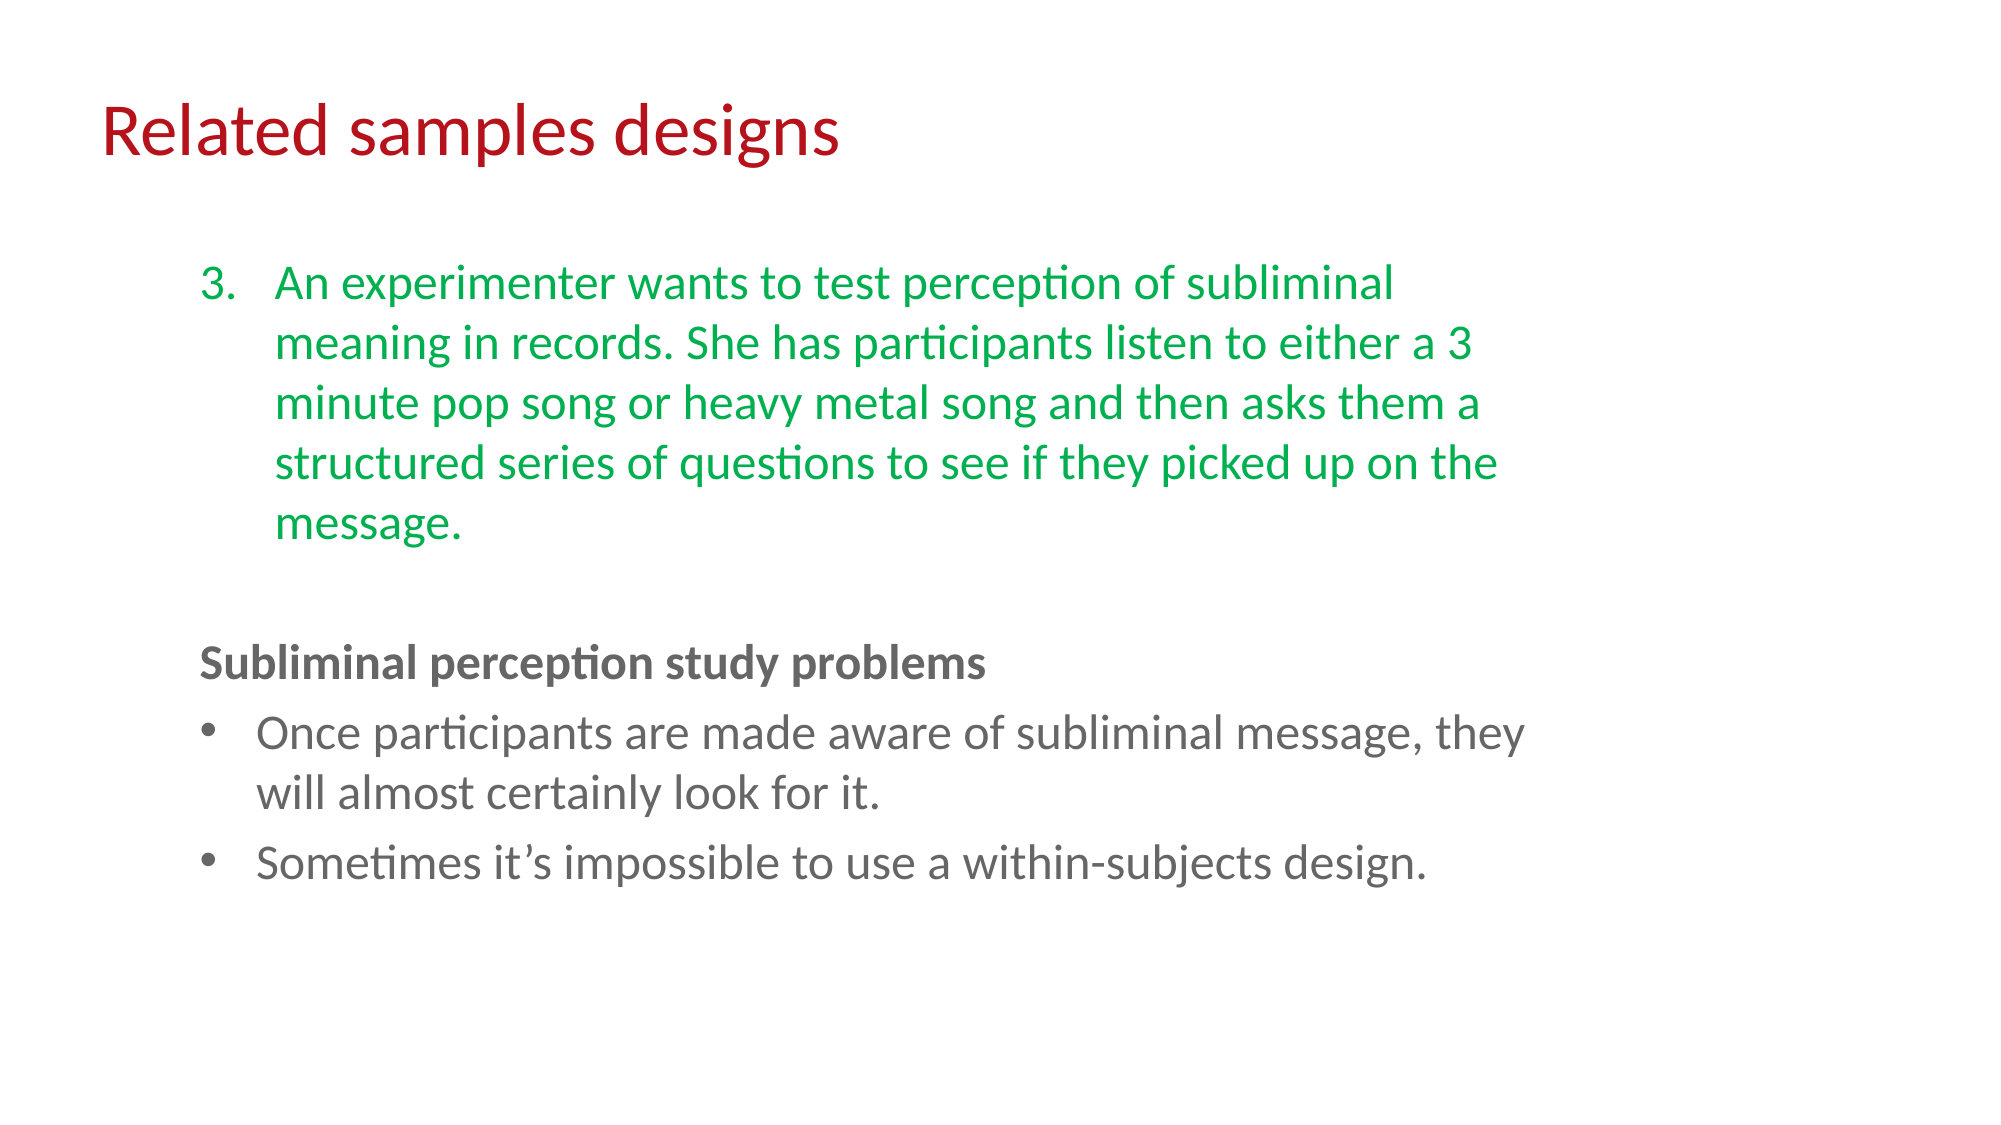

# Related samples designs
An experimenter wants to test perception of subliminal meaning in records. She has participants listen to either a 3 minute pop song or heavy metal song and then asks them a structured series of questions to see if they picked up on the message.

Subliminal perception study problems
Once participants are made aware of subliminal message, they will almost certainly look for it.
Sometimes it’s impossible to use a within-subjects design.